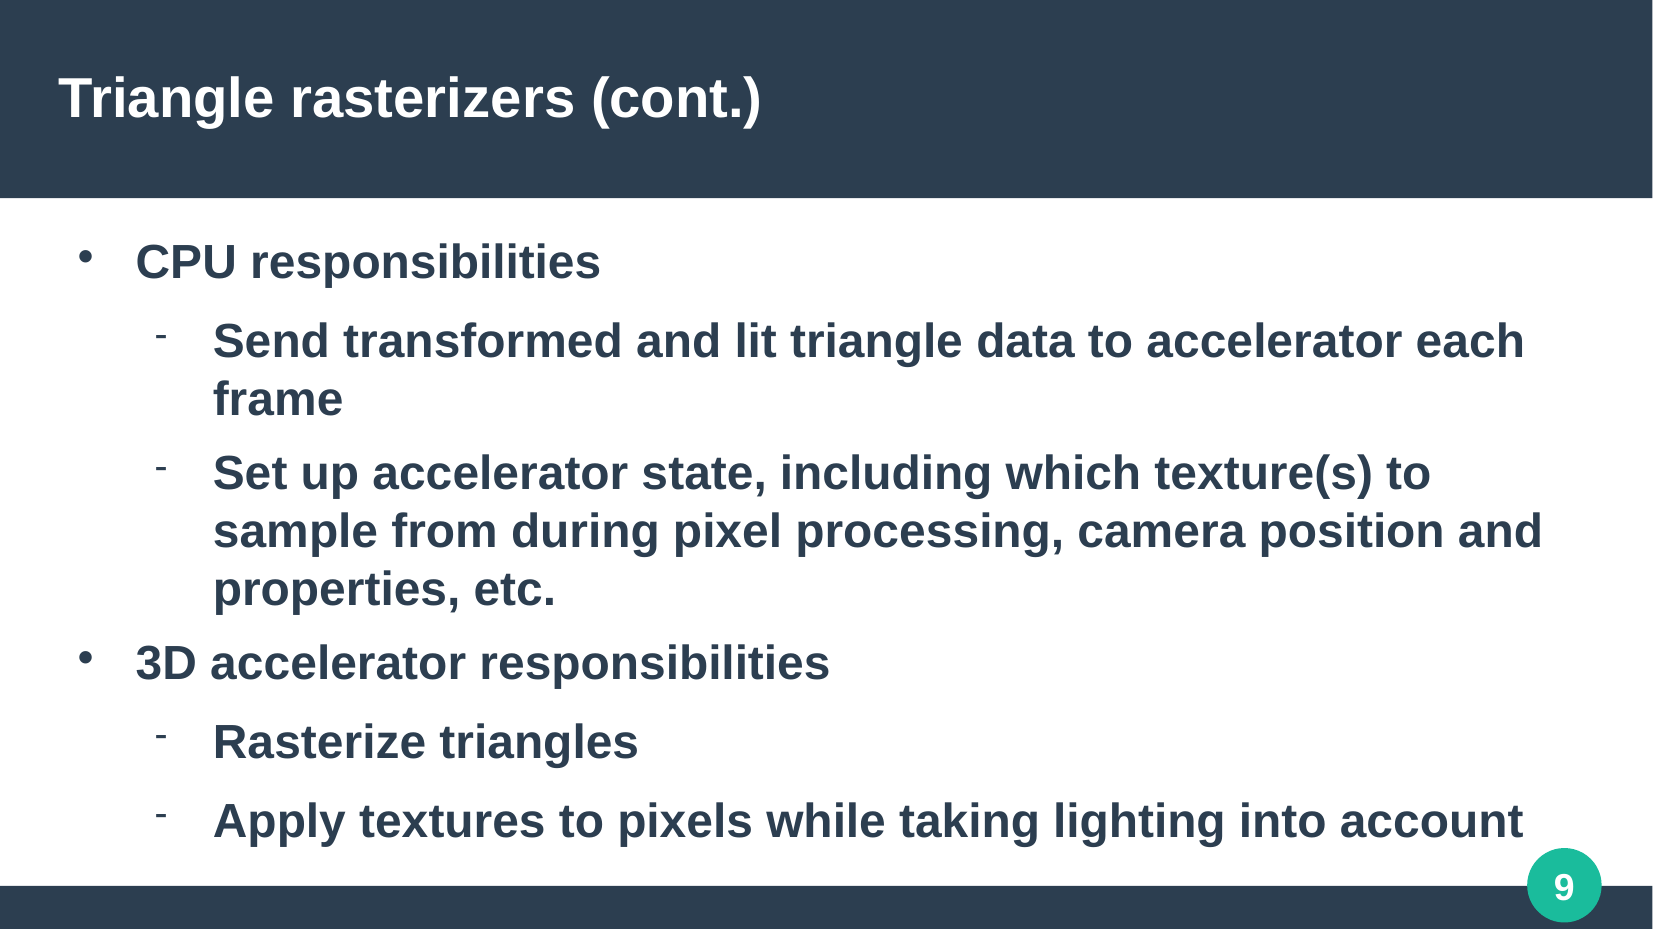

# Triangle rasterizers (cont.)
CPU responsibilities
Send transformed and lit triangle data to accelerator each frame
Set up accelerator state, including which texture(s) to sample from during pixel processing, camera position and properties, etc.
3D accelerator responsibilities
Rasterize triangles
Apply textures to pixels while taking lighting into account